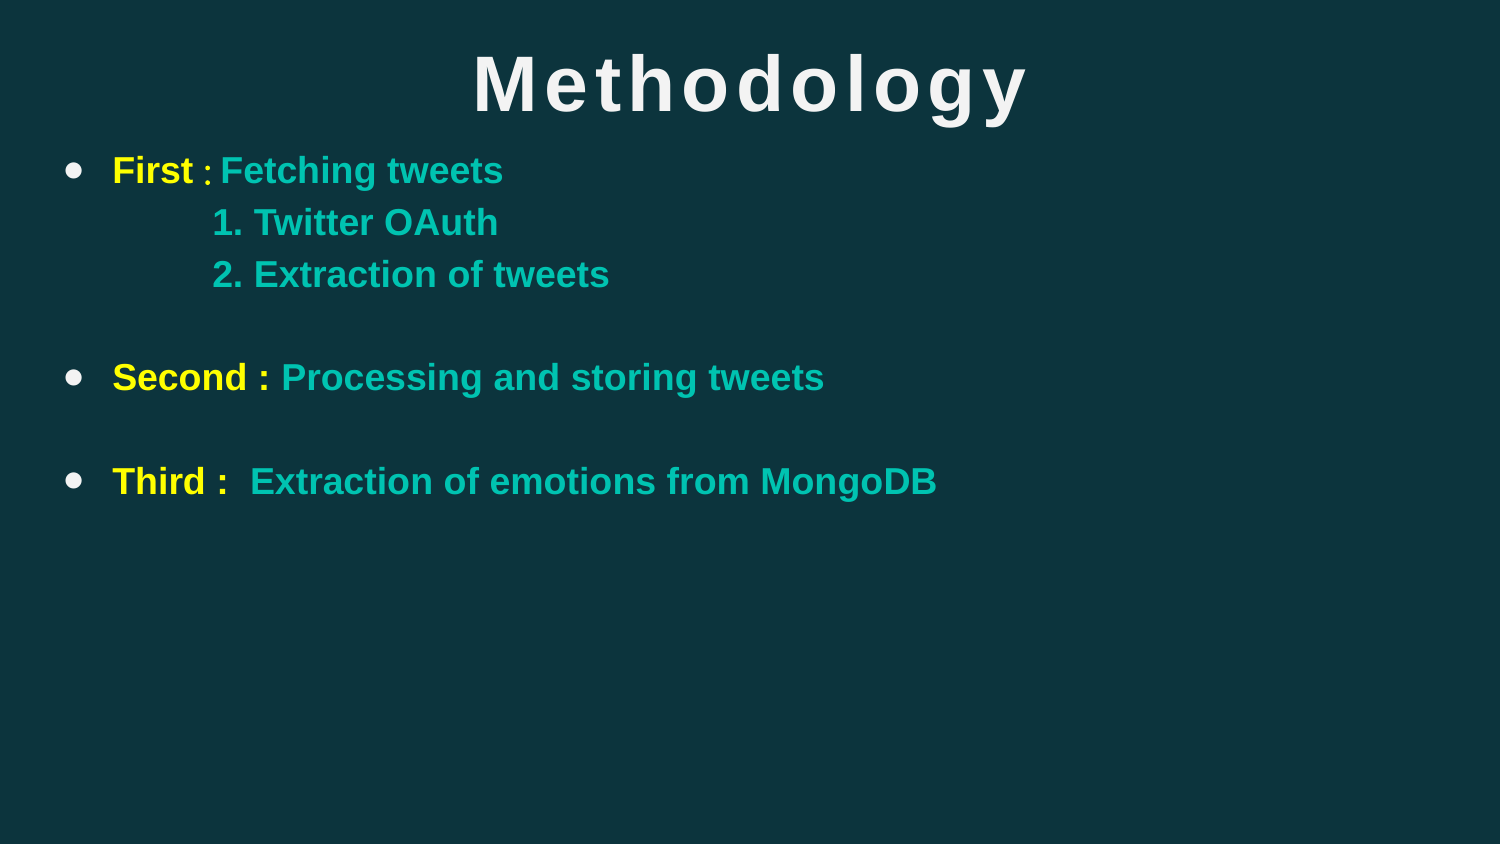

# Methodology
First : Fetching tweets
	1. Twitter OAuth
	2. Extraction of tweets

Second : Processing and storing tweets

Third :  Extraction of emotions from MongoDB